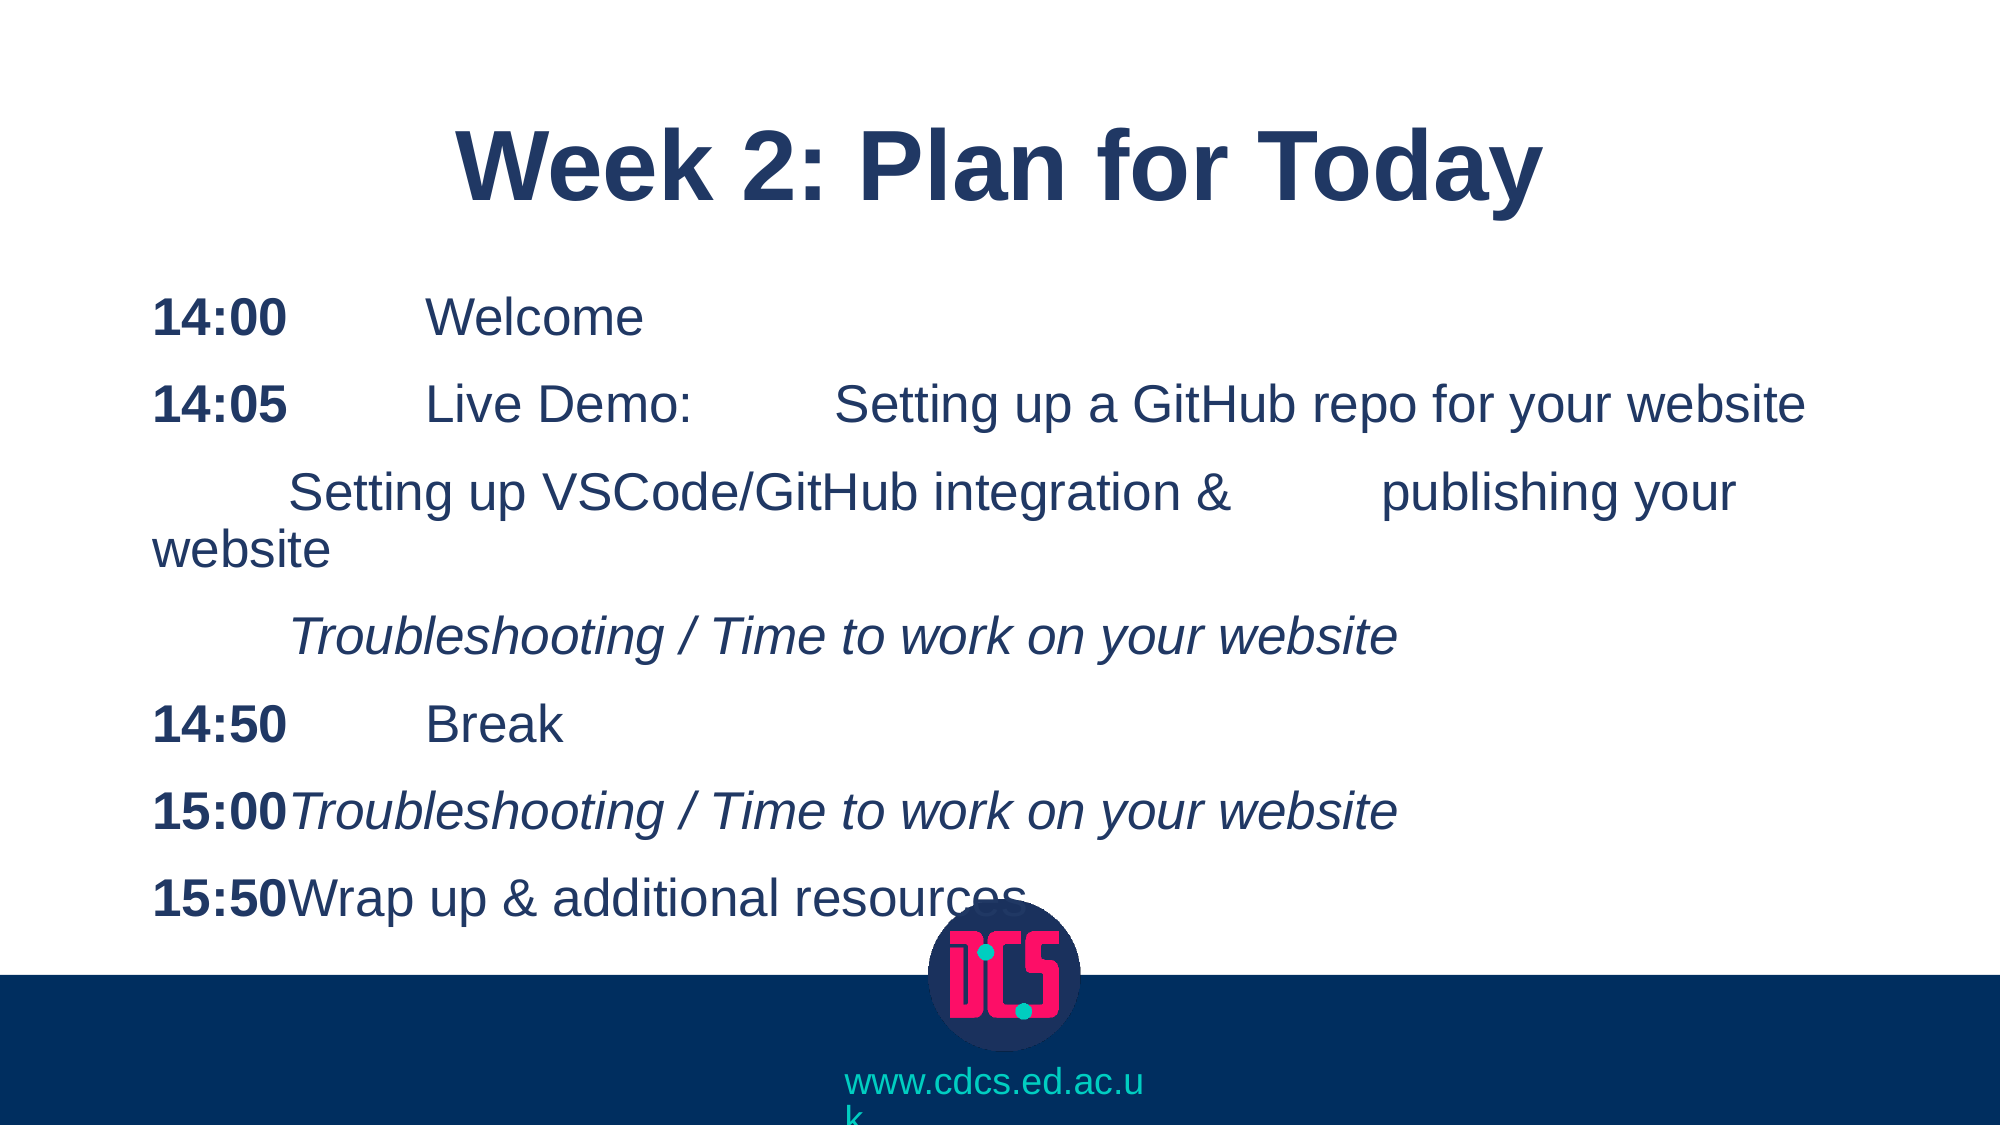

# Week 2: Plan for Today
14:00 		Welcome
14:05 		Live Demo: 	Setting up a GitHub repo for your website
				Setting up VSCode/GitHub integration & 					publishing your website
		Troubleshooting / Time to work on your website
14:50 		Break
15:00		Troubleshooting / Time to work on your website
15:50		Wrap up & additional resources